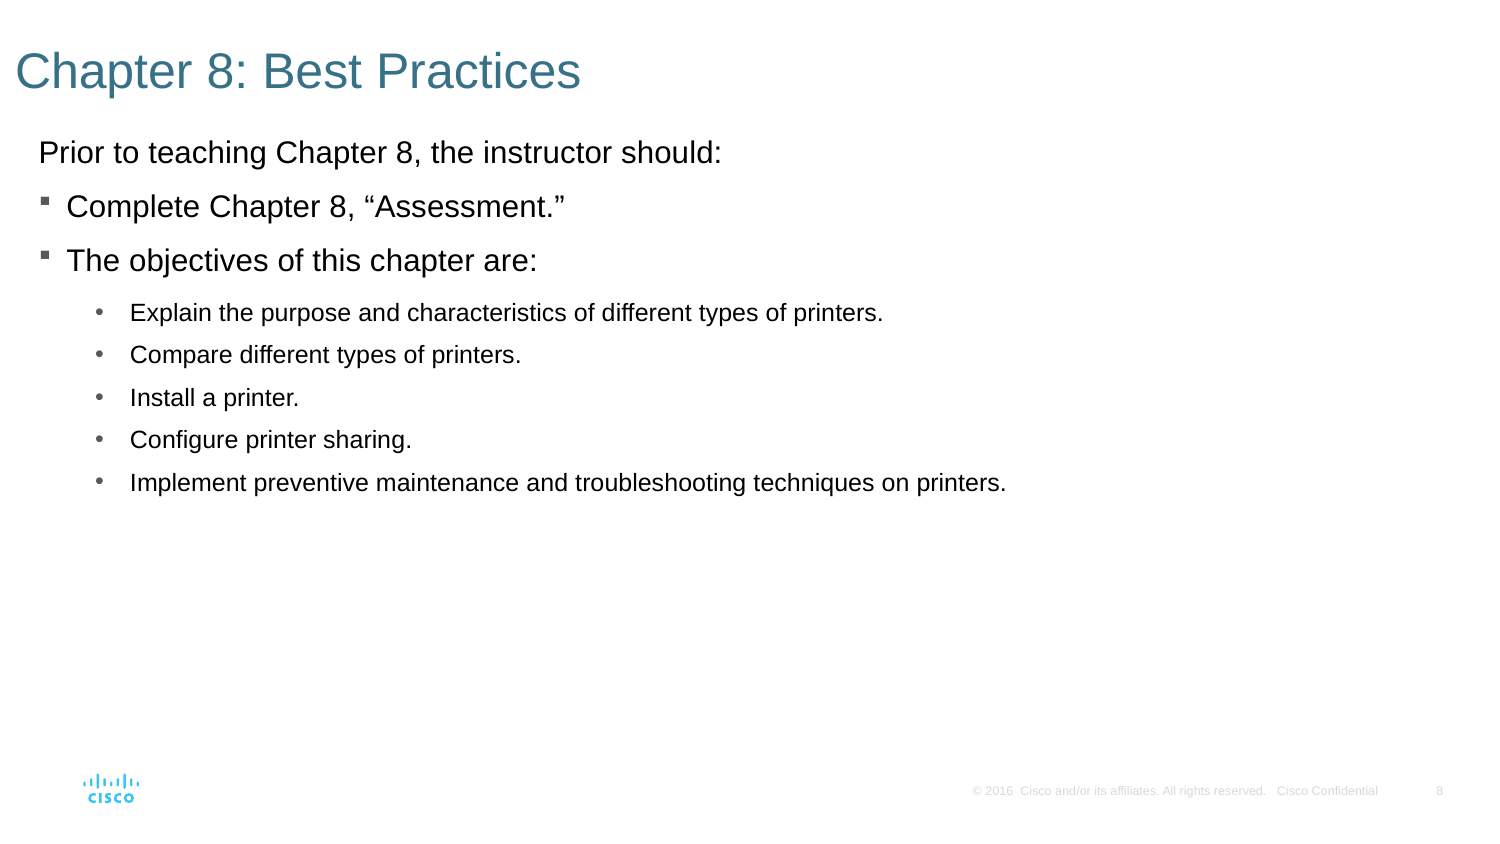

# Chapter 8: Best Practices
Prior to teaching Chapter 8, the instructor should:
Complete Chapter 8, “Assessment.”
The objectives of this chapter are:
Explain the purpose and characteristics of different types of printers.
Compare different types of printers.
Install a printer.
Configure printer sharing.
Implement preventive maintenance and troubleshooting techniques on printers.